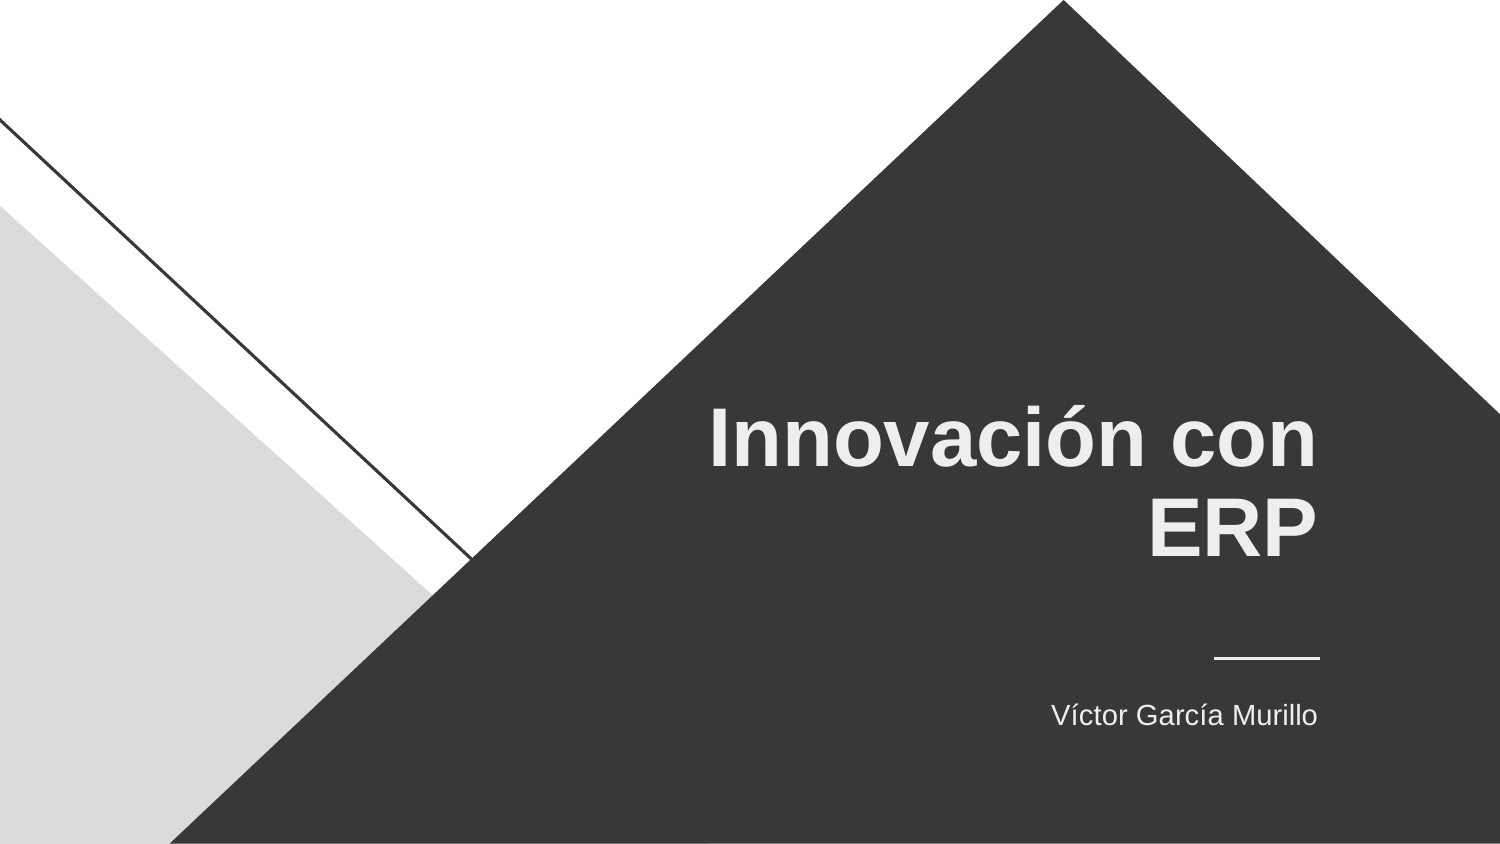

# Innovación con ERP
Víctor García Murillo